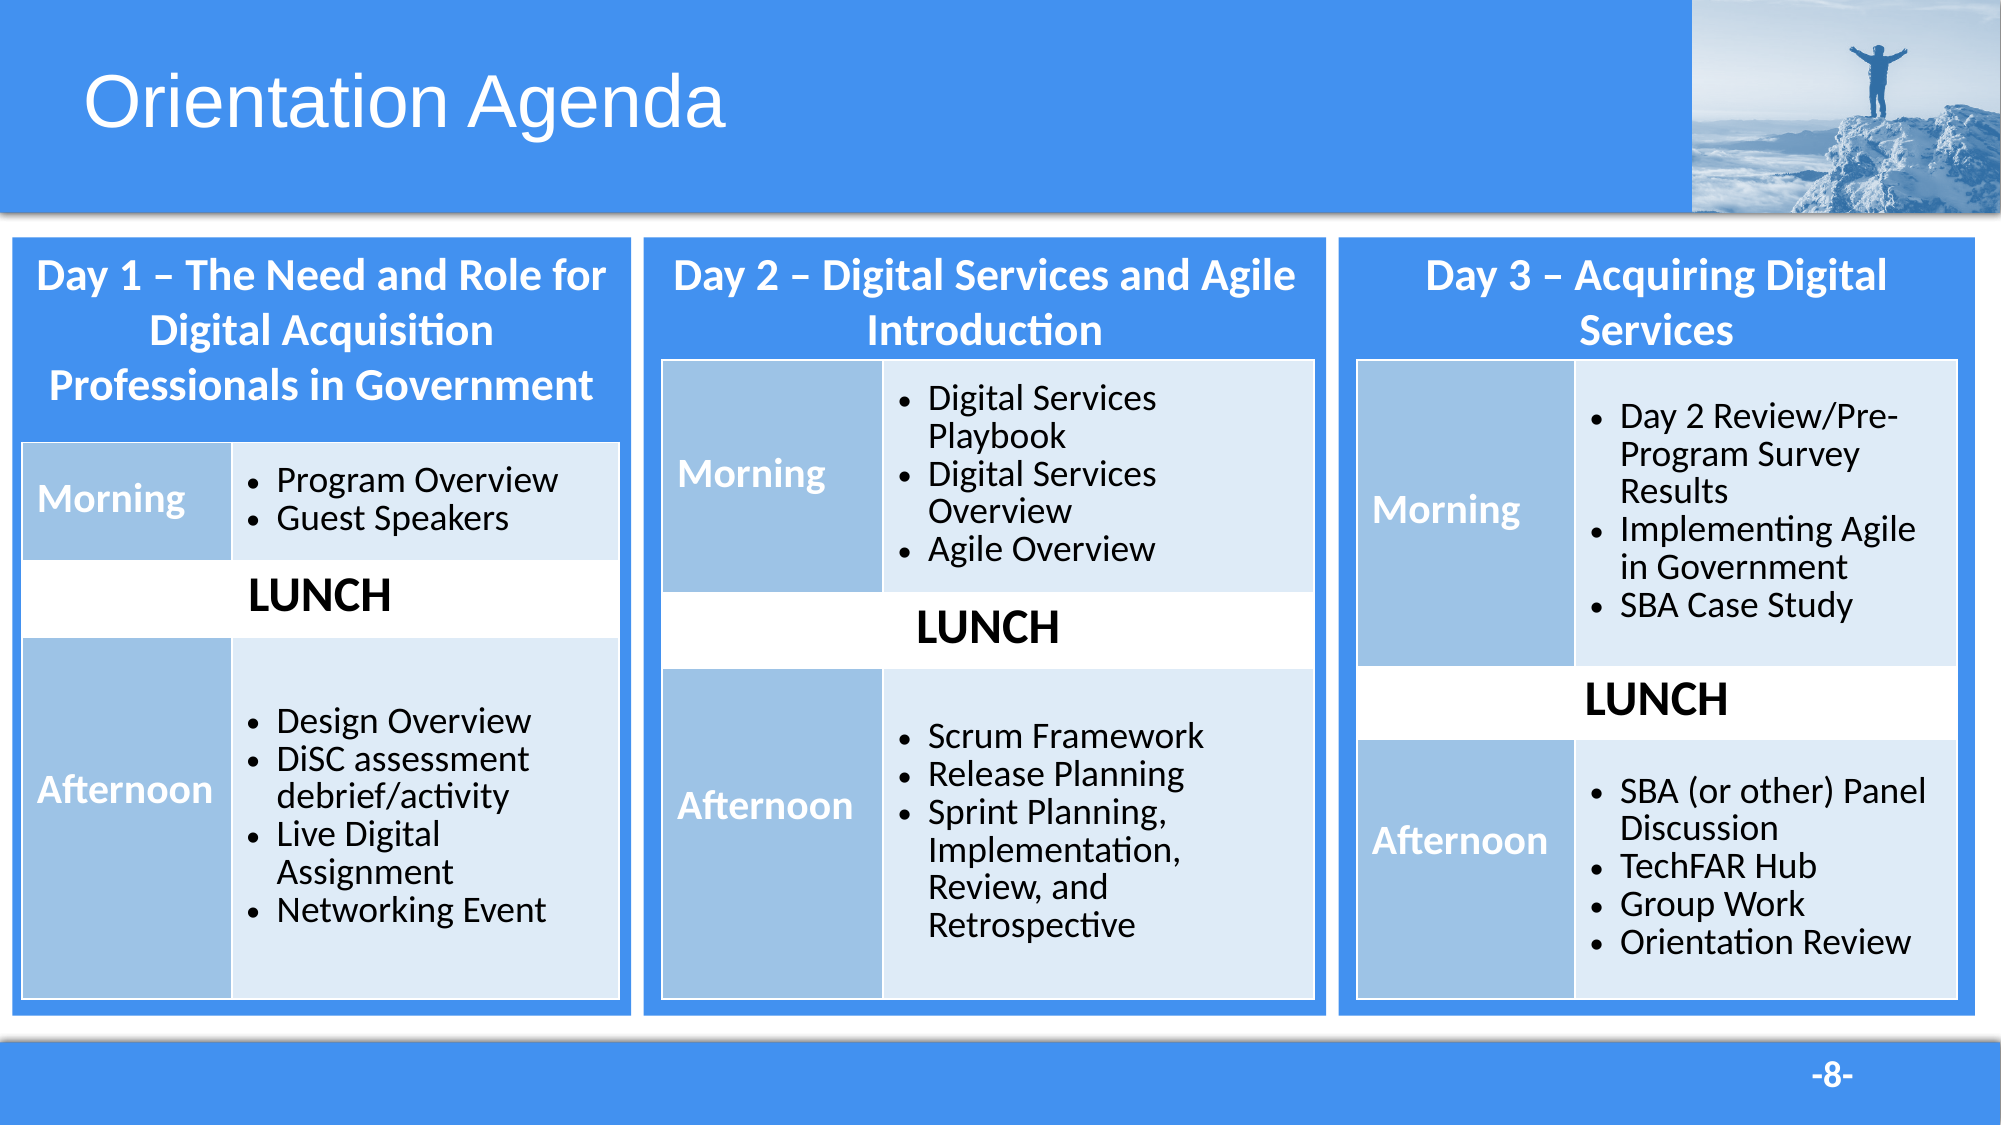

# Orientation Agenda
Day 1 – The Need and Role for Digital Acquisition Professionals in Government
Day 2 – Digital Services and Agile Introduction
Day 3 – Acquiring Digital Services
| Morning | Digital Services Playbook Digital Services Overview Agile Overview |
| --- | --- |
| LUNCH |  |
| Afternoon | Scrum Framework Release Planning Sprint Planning, Implementation, Review, and Retrospective |
| Morning | Day 2 Review/Pre-Program Survey Results Implementing Agile in Government SBA Case Study |
| --- | --- |
| LUNCH |  |
| Afternoon | SBA (or other) Panel Discussion TechFAR Hub Group Work Orientation Review |
| Morning | Program Overview Guest Speakers |
| --- | --- |
| LUNCH |  |
| Afternoon | Design Overview DiSC assessment debrief/activity Live Digital Assignment Networking Event |